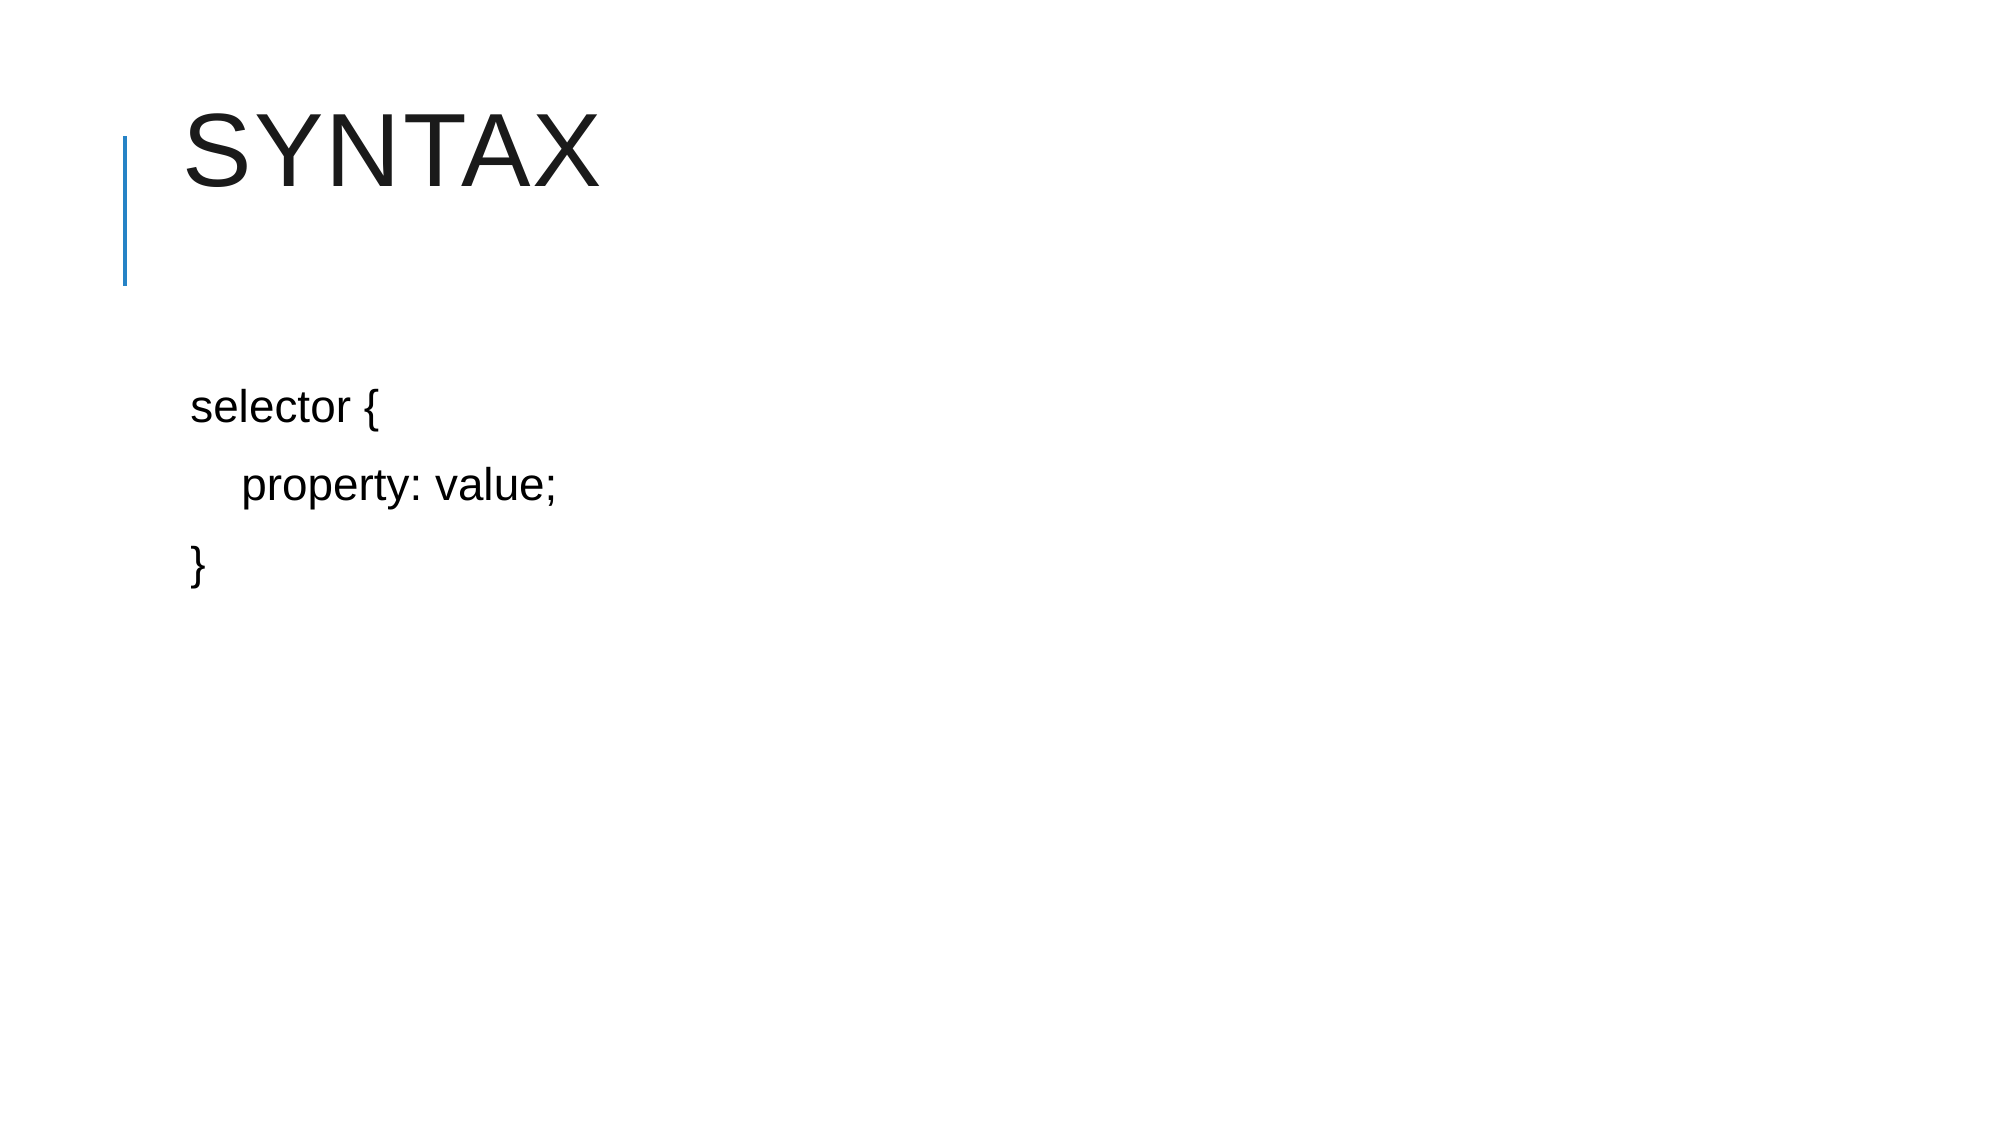

# Syntax
selector {
    property: value;
}